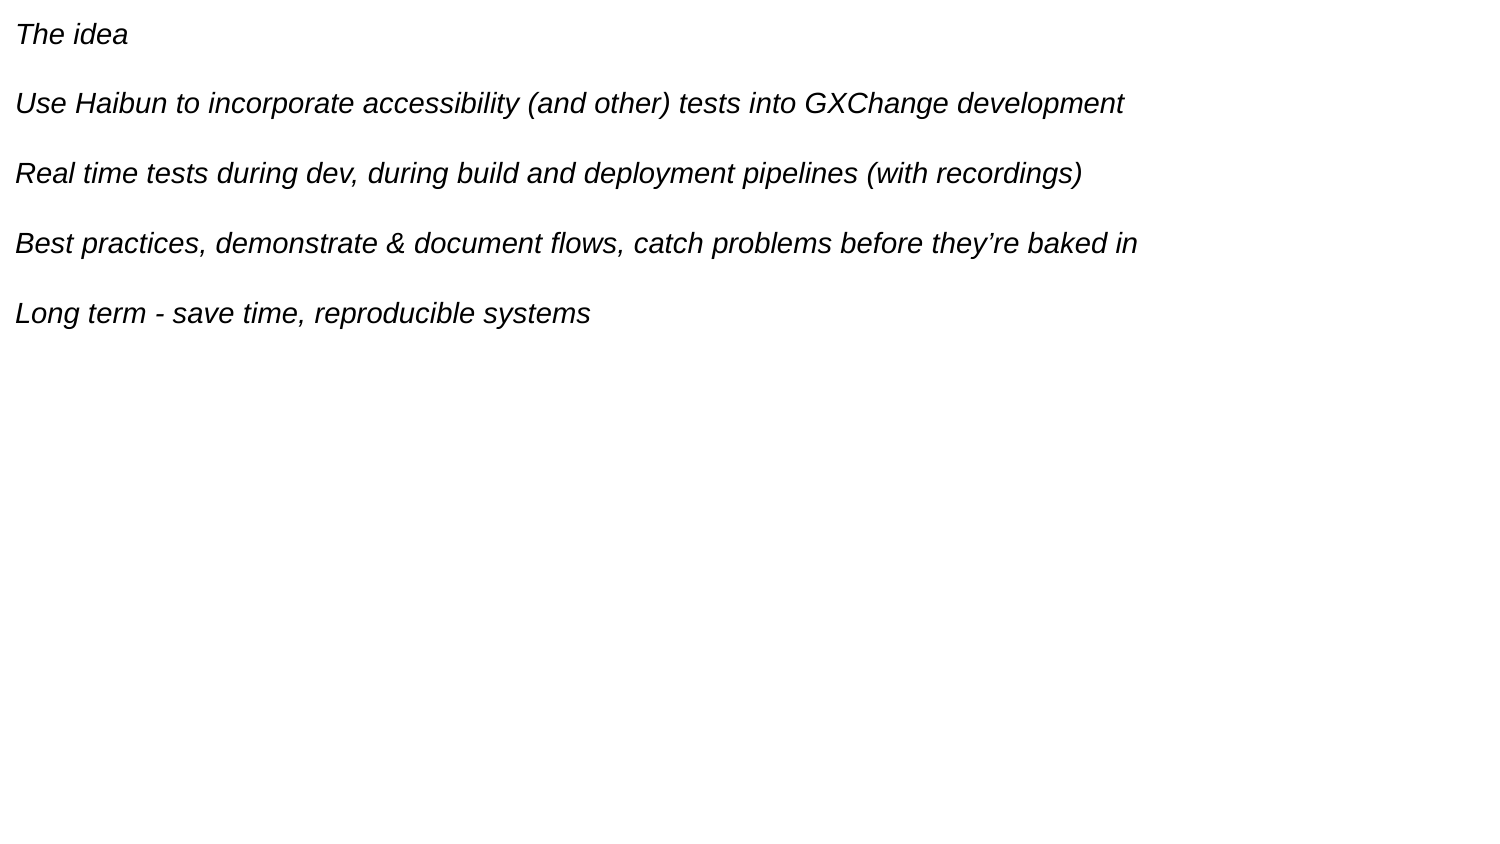

The idea

Use Haibun to incorporate accessibility (and other) tests into GXChange development
Real time tests during dev, during build and deployment pipelines (with recordings)
Best practices, demonstrate & document flows, catch problems before they’re baked in
Long term - save time, reproducible systems